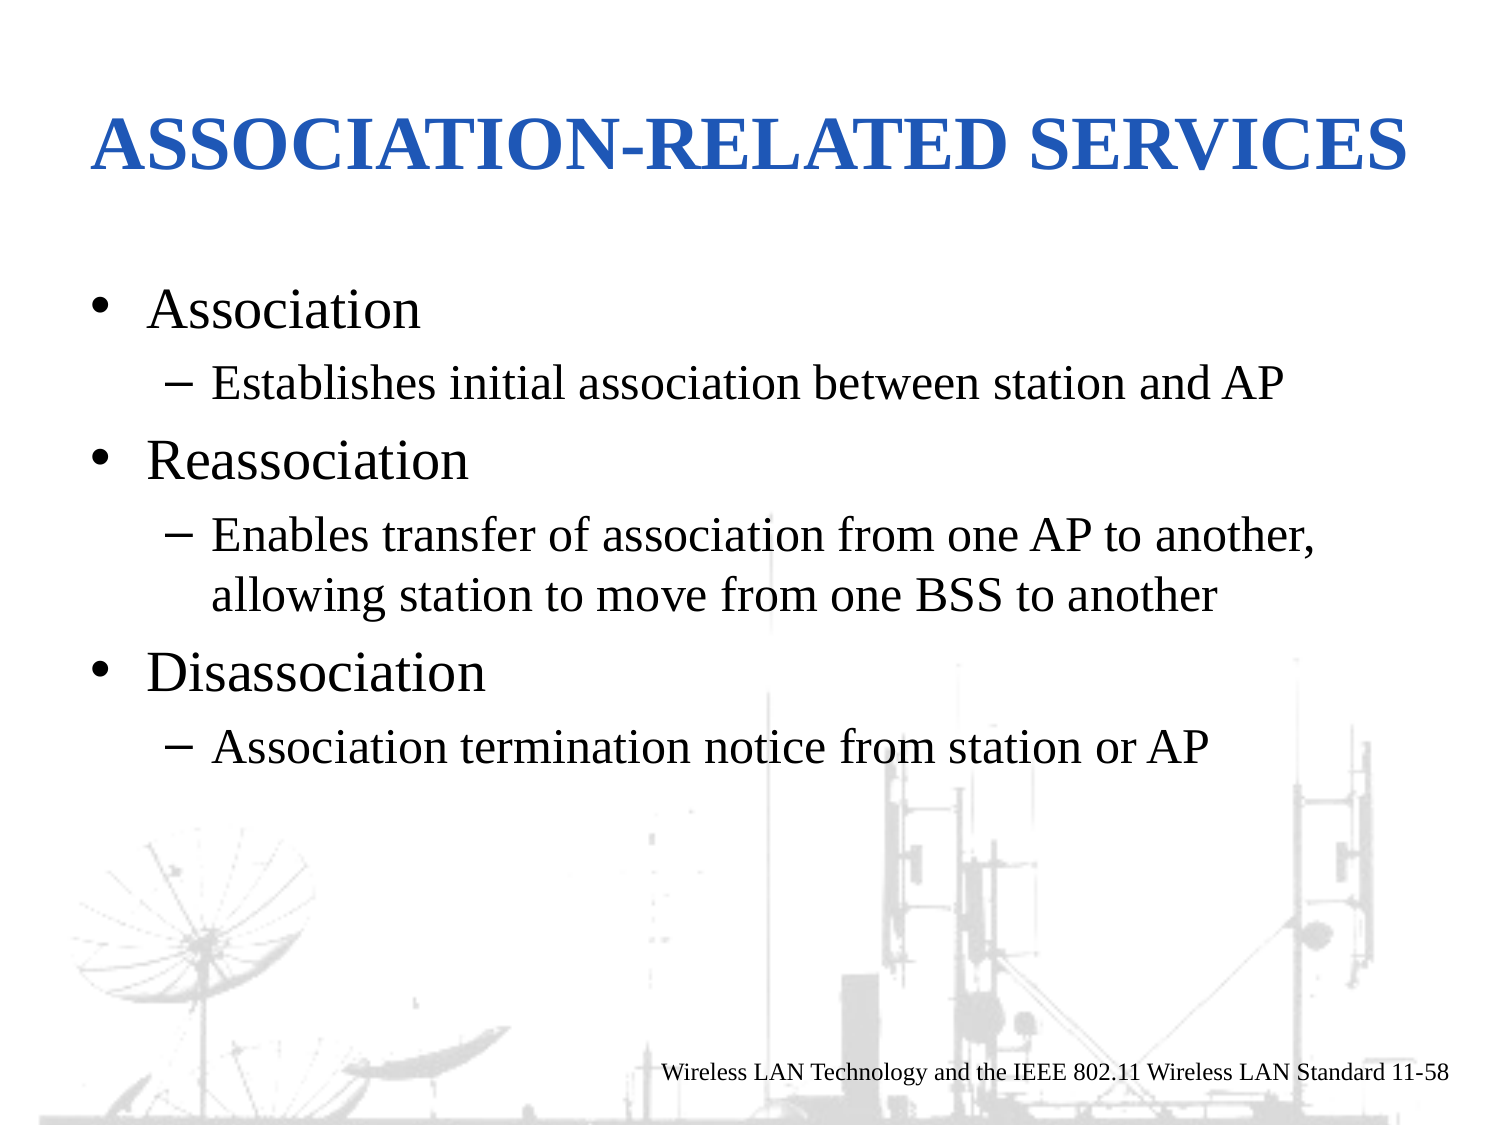

# Association-Related Services
Association
Establishes initial association between station and AP
Reassociation
Enables transfer of association from one AP to another, allowing station to move from one BSS to another
Disassociation
Association termination notice from station or AP
Wireless LAN Technology and the IEEE 802.11 Wireless LAN Standard 11-58